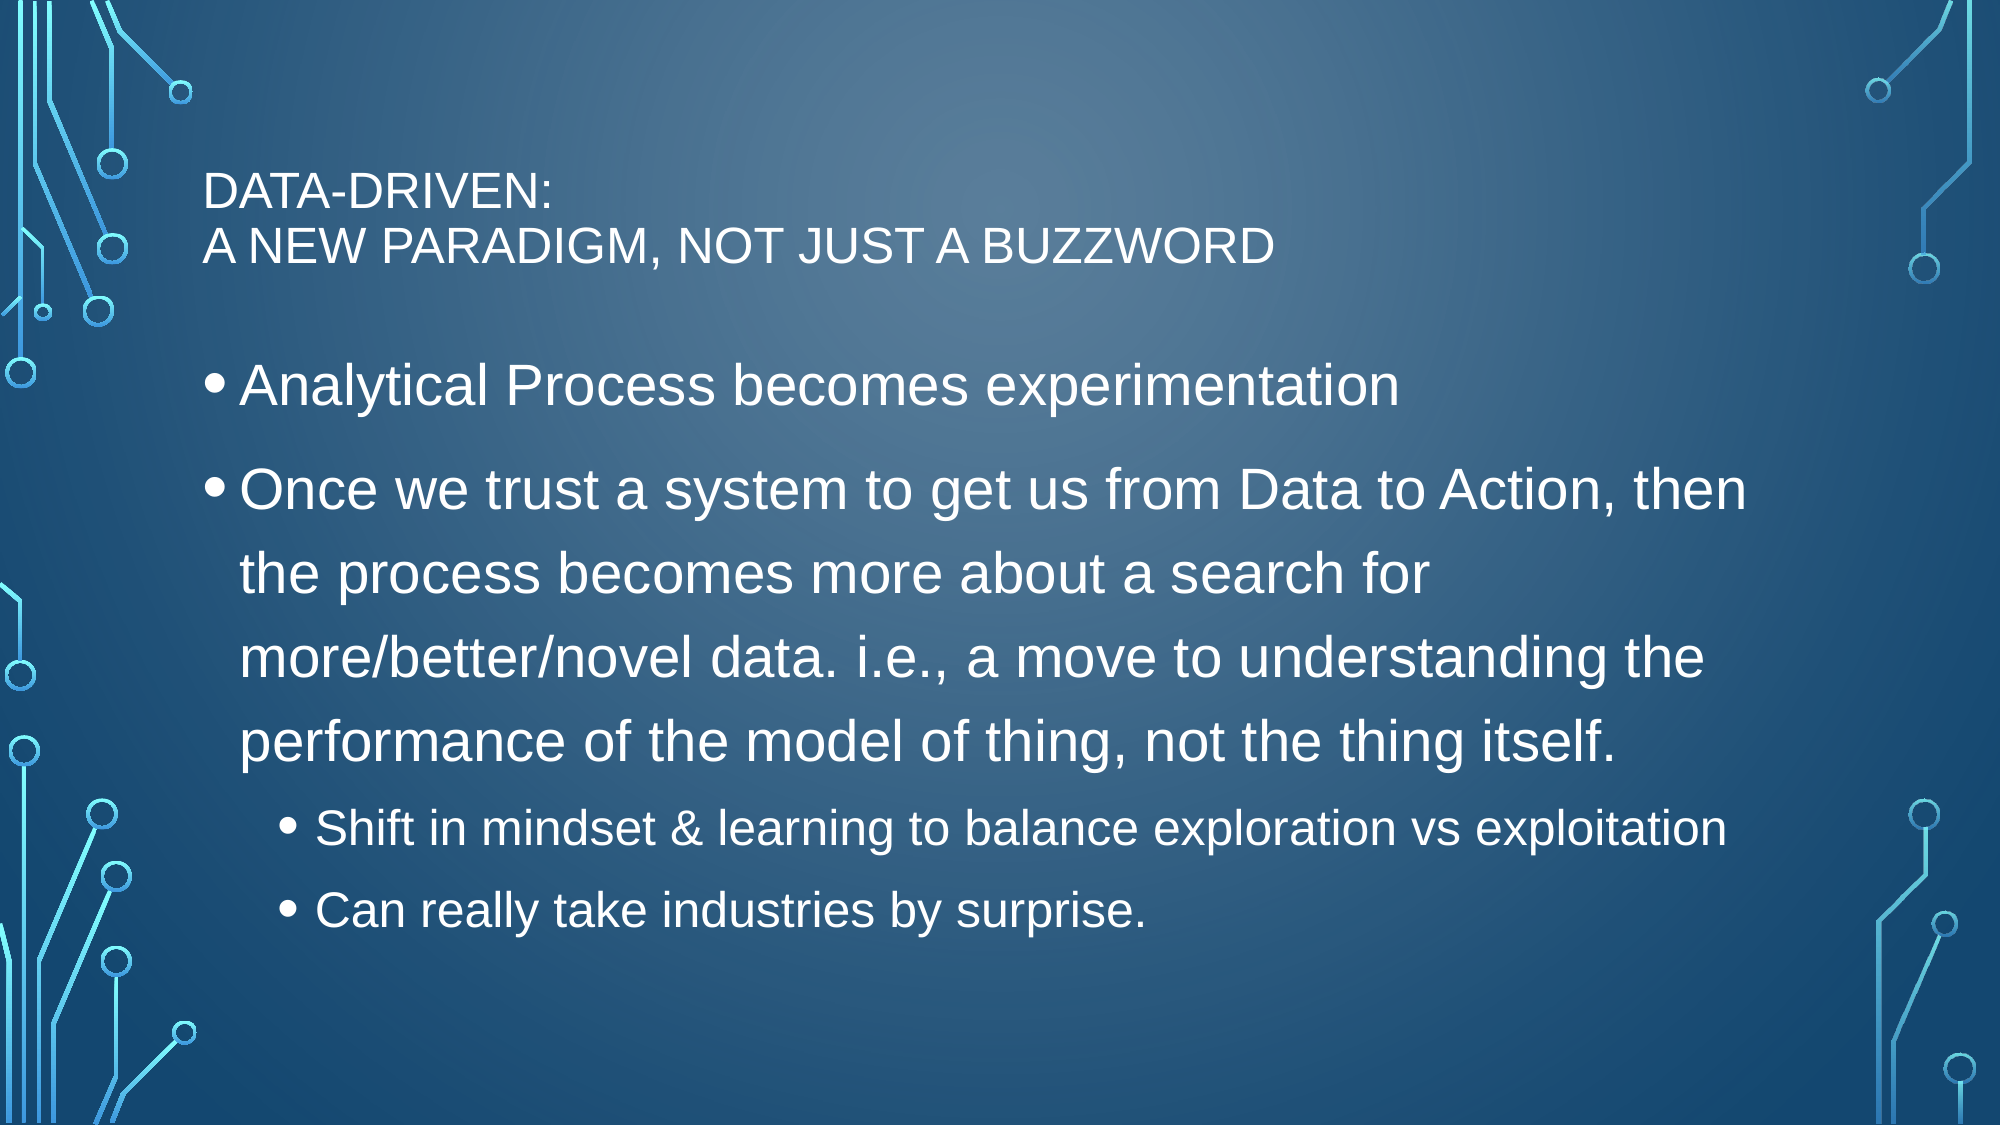

# Data-driven: a New paradigm, not just a buzzword
Analytical Process becomes experimentation
Once we trust a system to get us from Data to Action, then the process becomes more about a search for more/better/novel data. i.e., a move to understanding the performance of the model of thing, not the thing itself.
Shift in mindset & learning to balance exploration vs exploitation
Can really take industries by surprise.